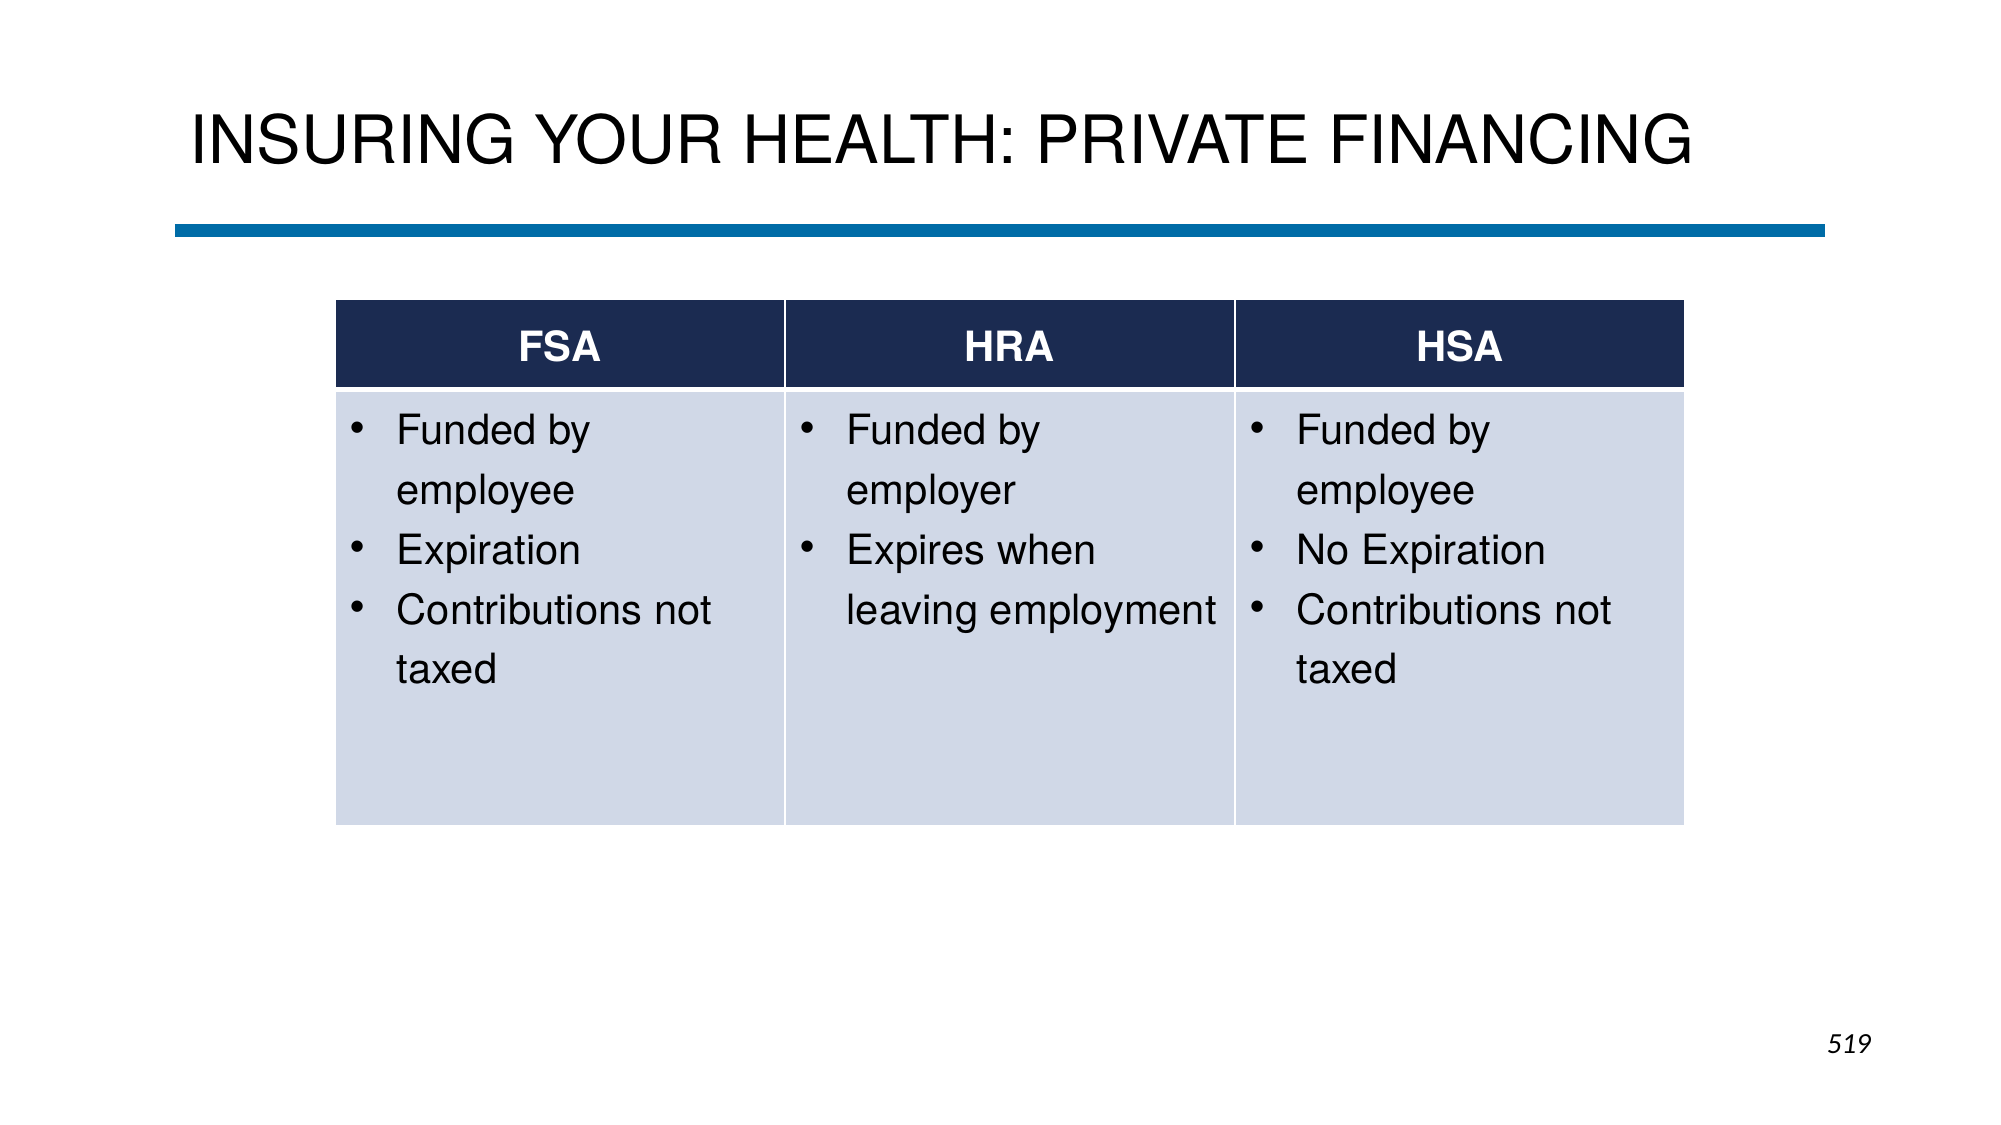

# Insuring Your Health: Private Financing

| FsA | HRA | HSA |
| --- | --- | --- |
| Funded by employee Expiration Contributions not taxed | Funded by employer Expires when leaving employment | Funded by employee No Expiration Contributions not taxed |
1-519